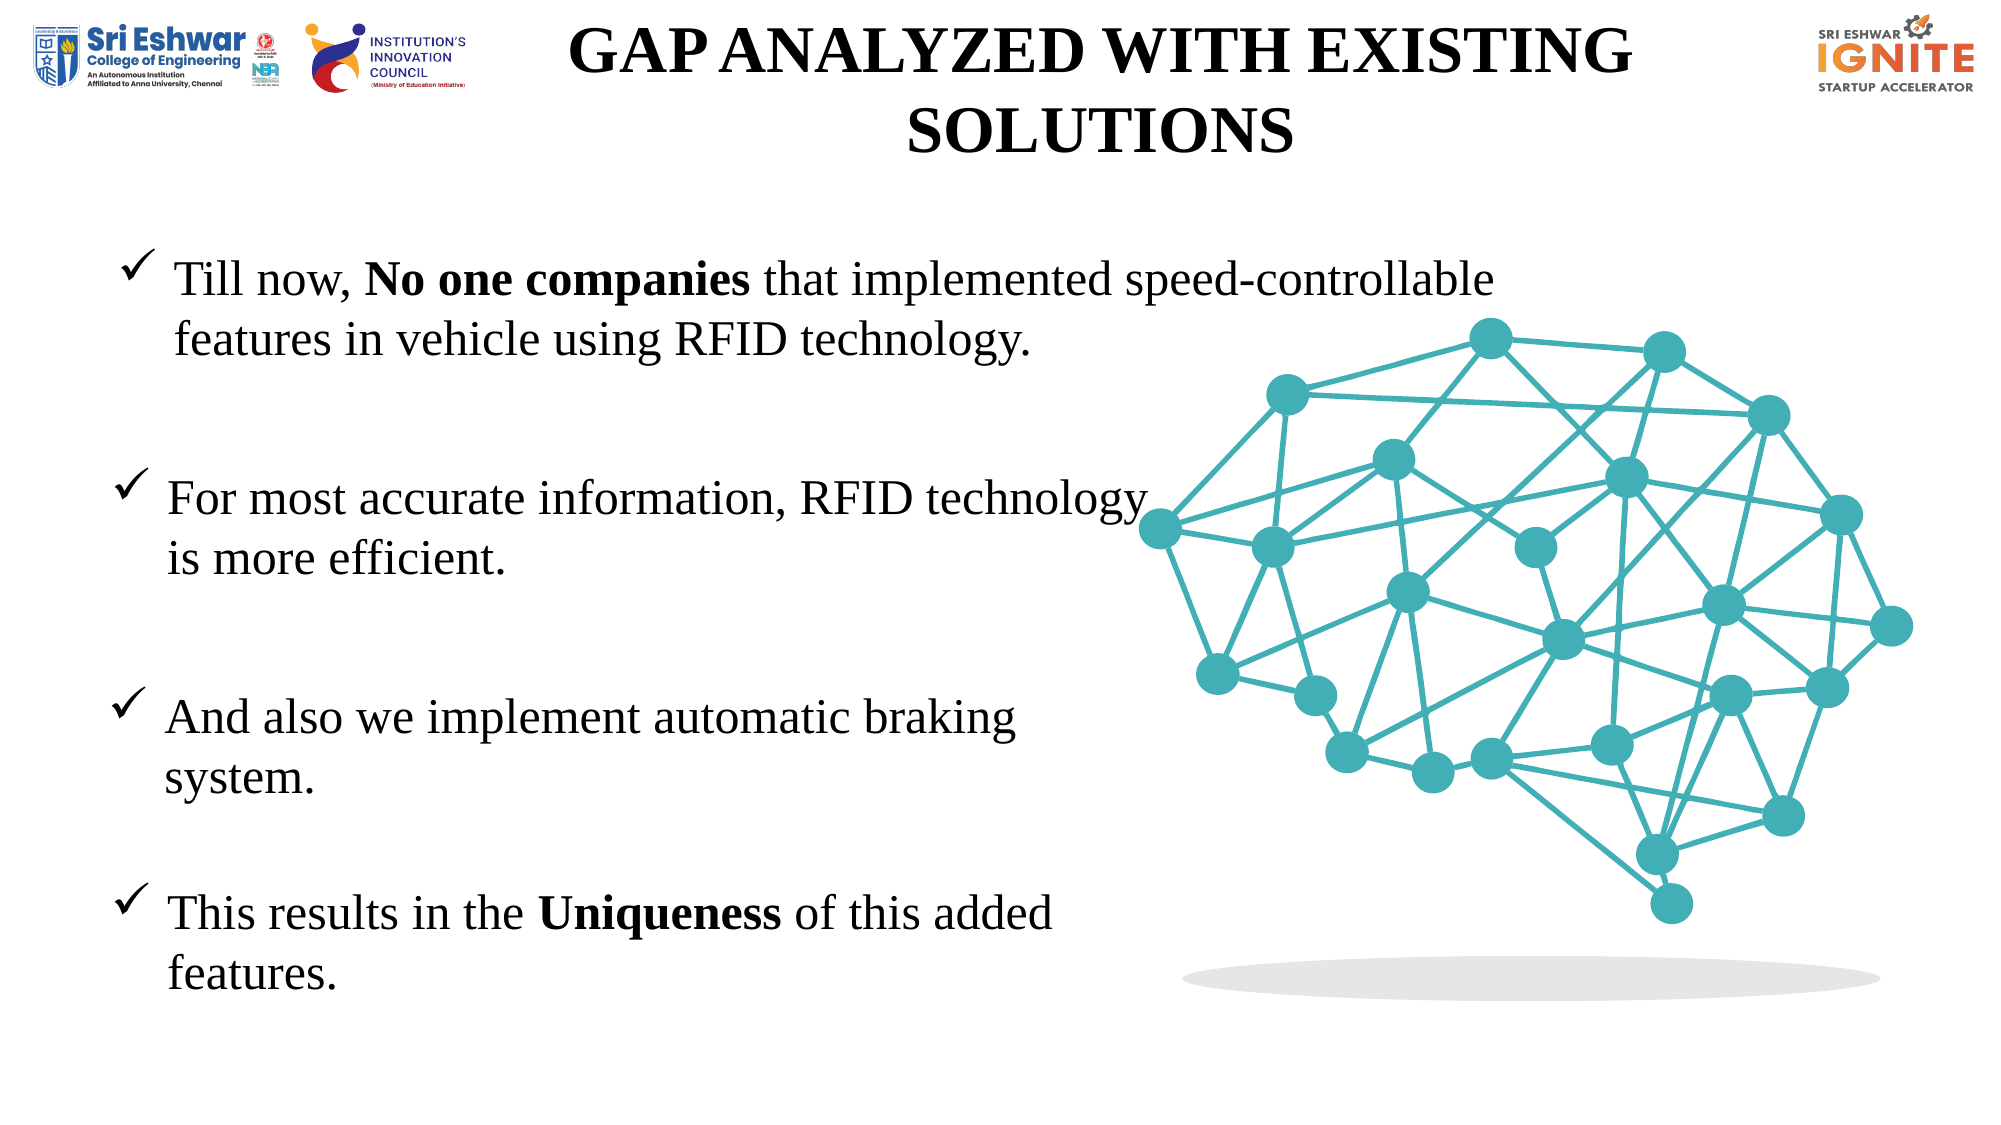

GAP ANALYZED WITH EXISTING SOLUTIONS

Till now, No one companies that implemented speed-controllable features in vehicle using RFID technology.
For most accurate information, RFID technology is more efficient.
And also we implement automatic braking system.
This results in the Uniqueness of this added features.